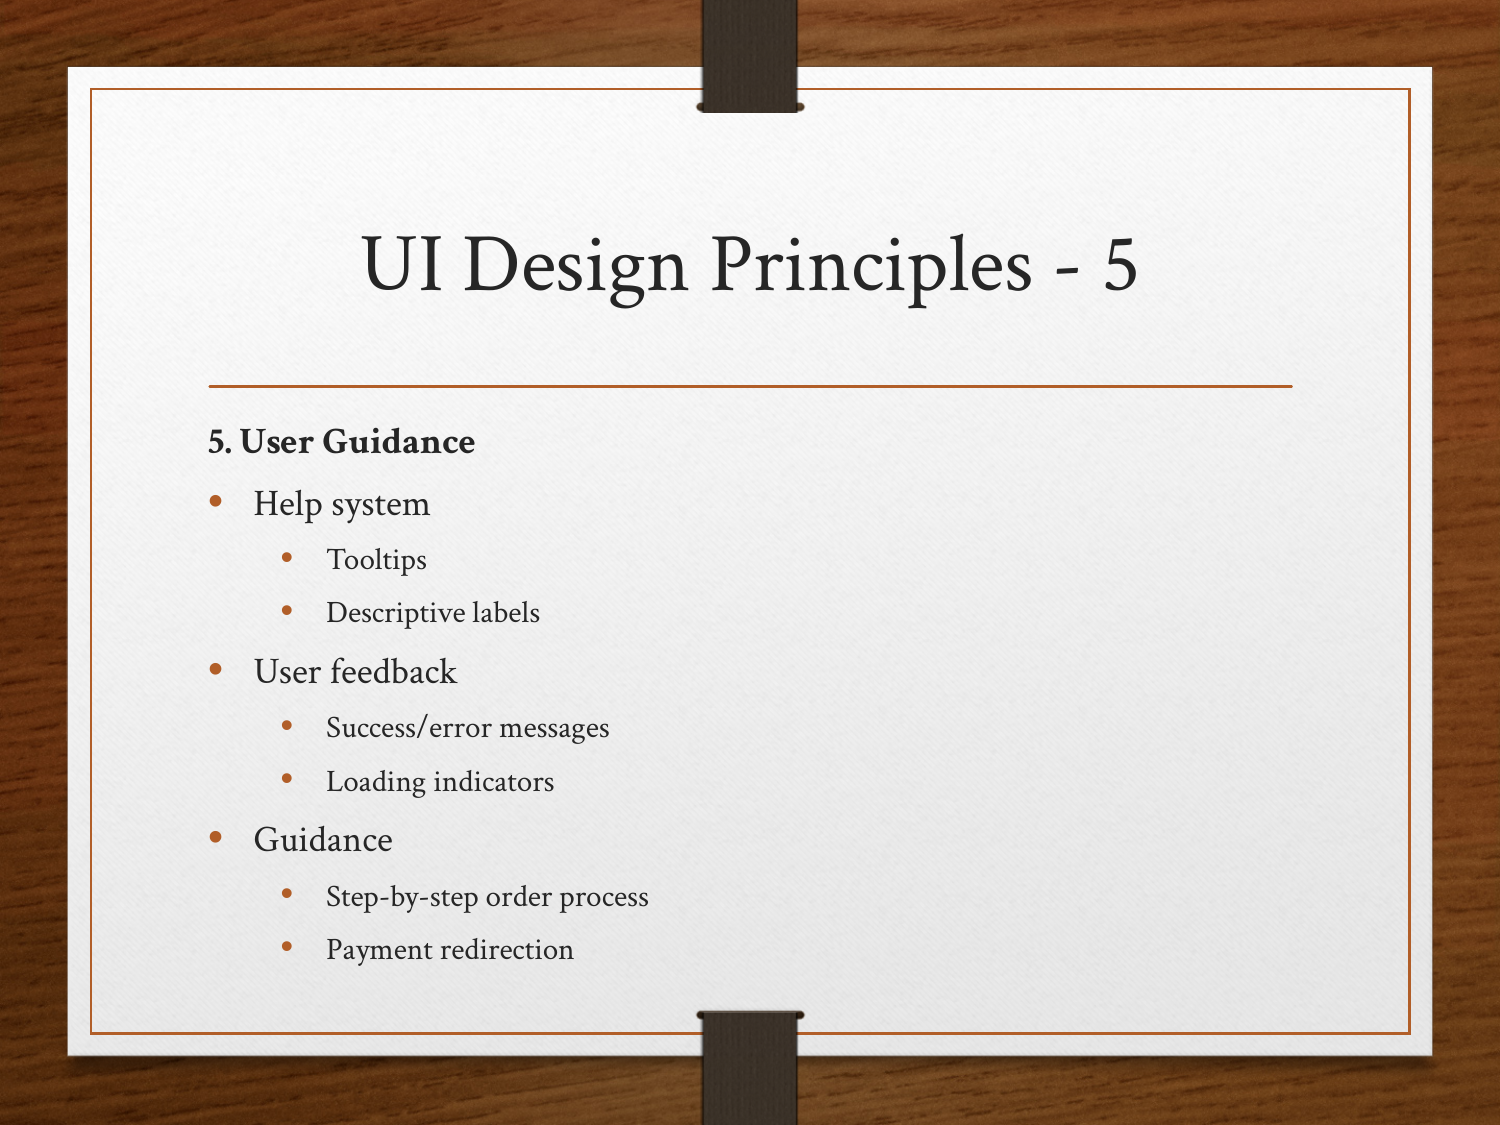

# UI Design Principles - 5
5. User Guidance
Help system
Tooltips
Descriptive labels
User feedback
Success/error messages
Loading indicators
Guidance
Step-by-step order process
Payment redirection